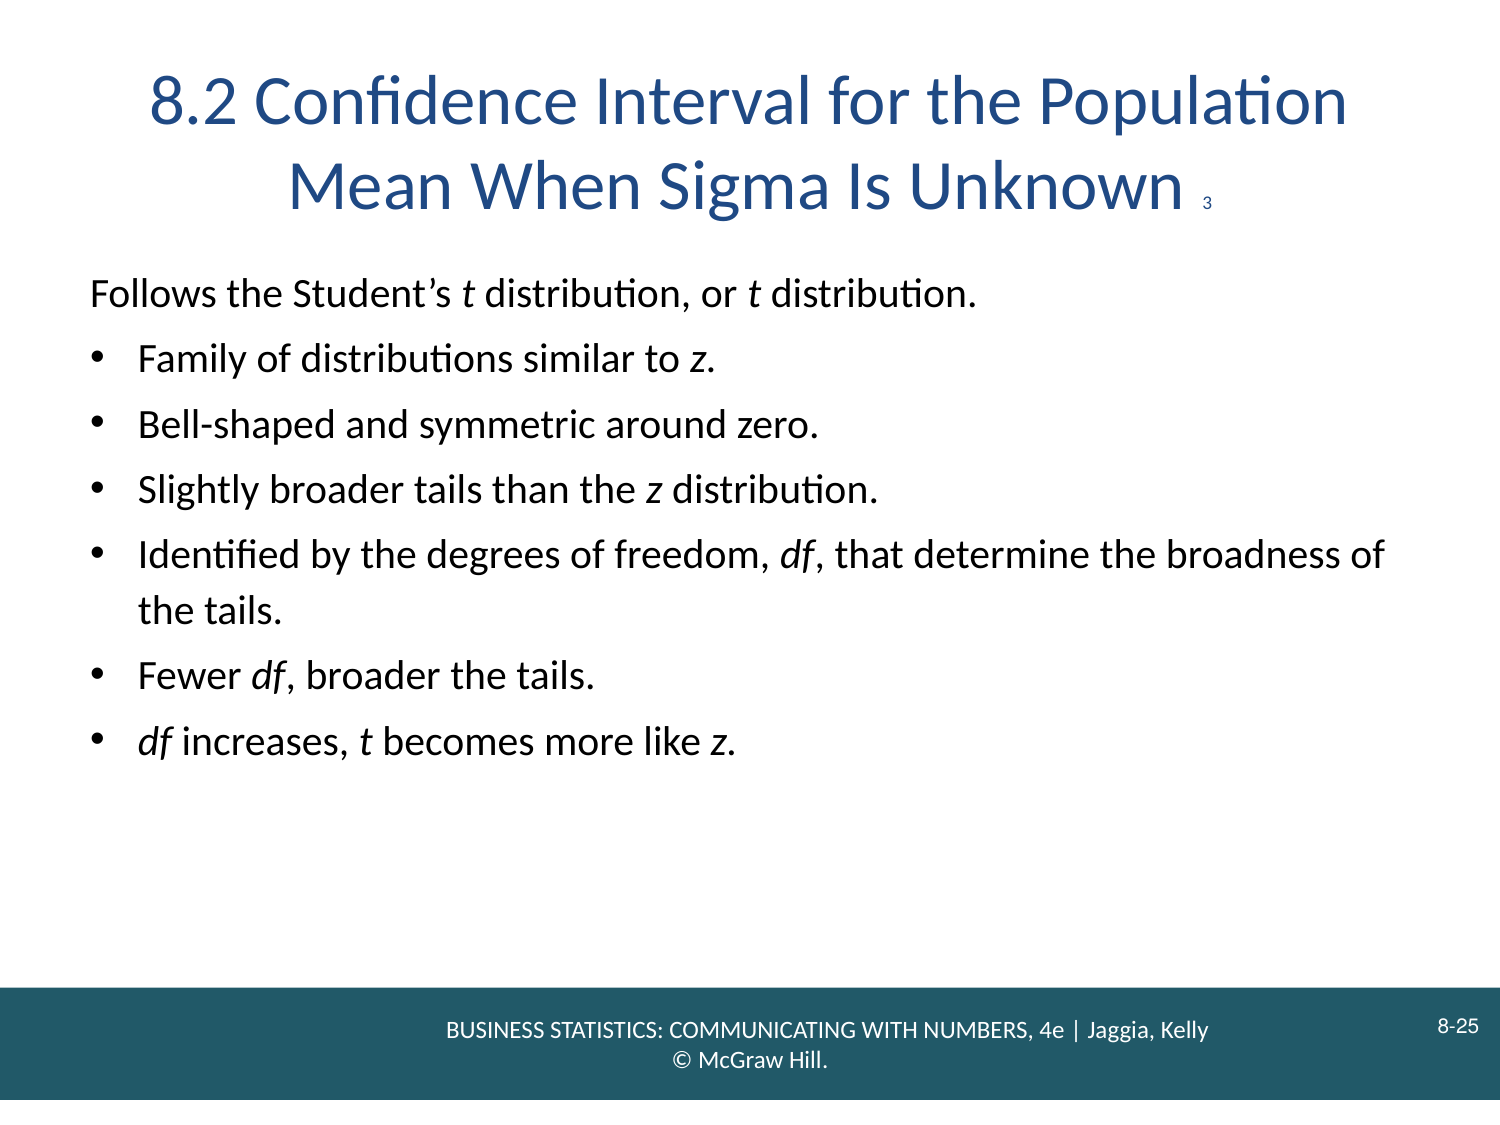

# 8.2 Confidence Interval for the Population Mean When Sigma Is Unknown 3
Follows the Student’s t distribution, or t distribution.
Family of distributions similar to z.
Bell-shaped and symmetric around zero.
Slightly broader tails than the z distribution.
Identified by the degrees of freedom, df, that determine the broadness of the tails.
Fewer df, broader the tails.
df increases, t becomes more like z.